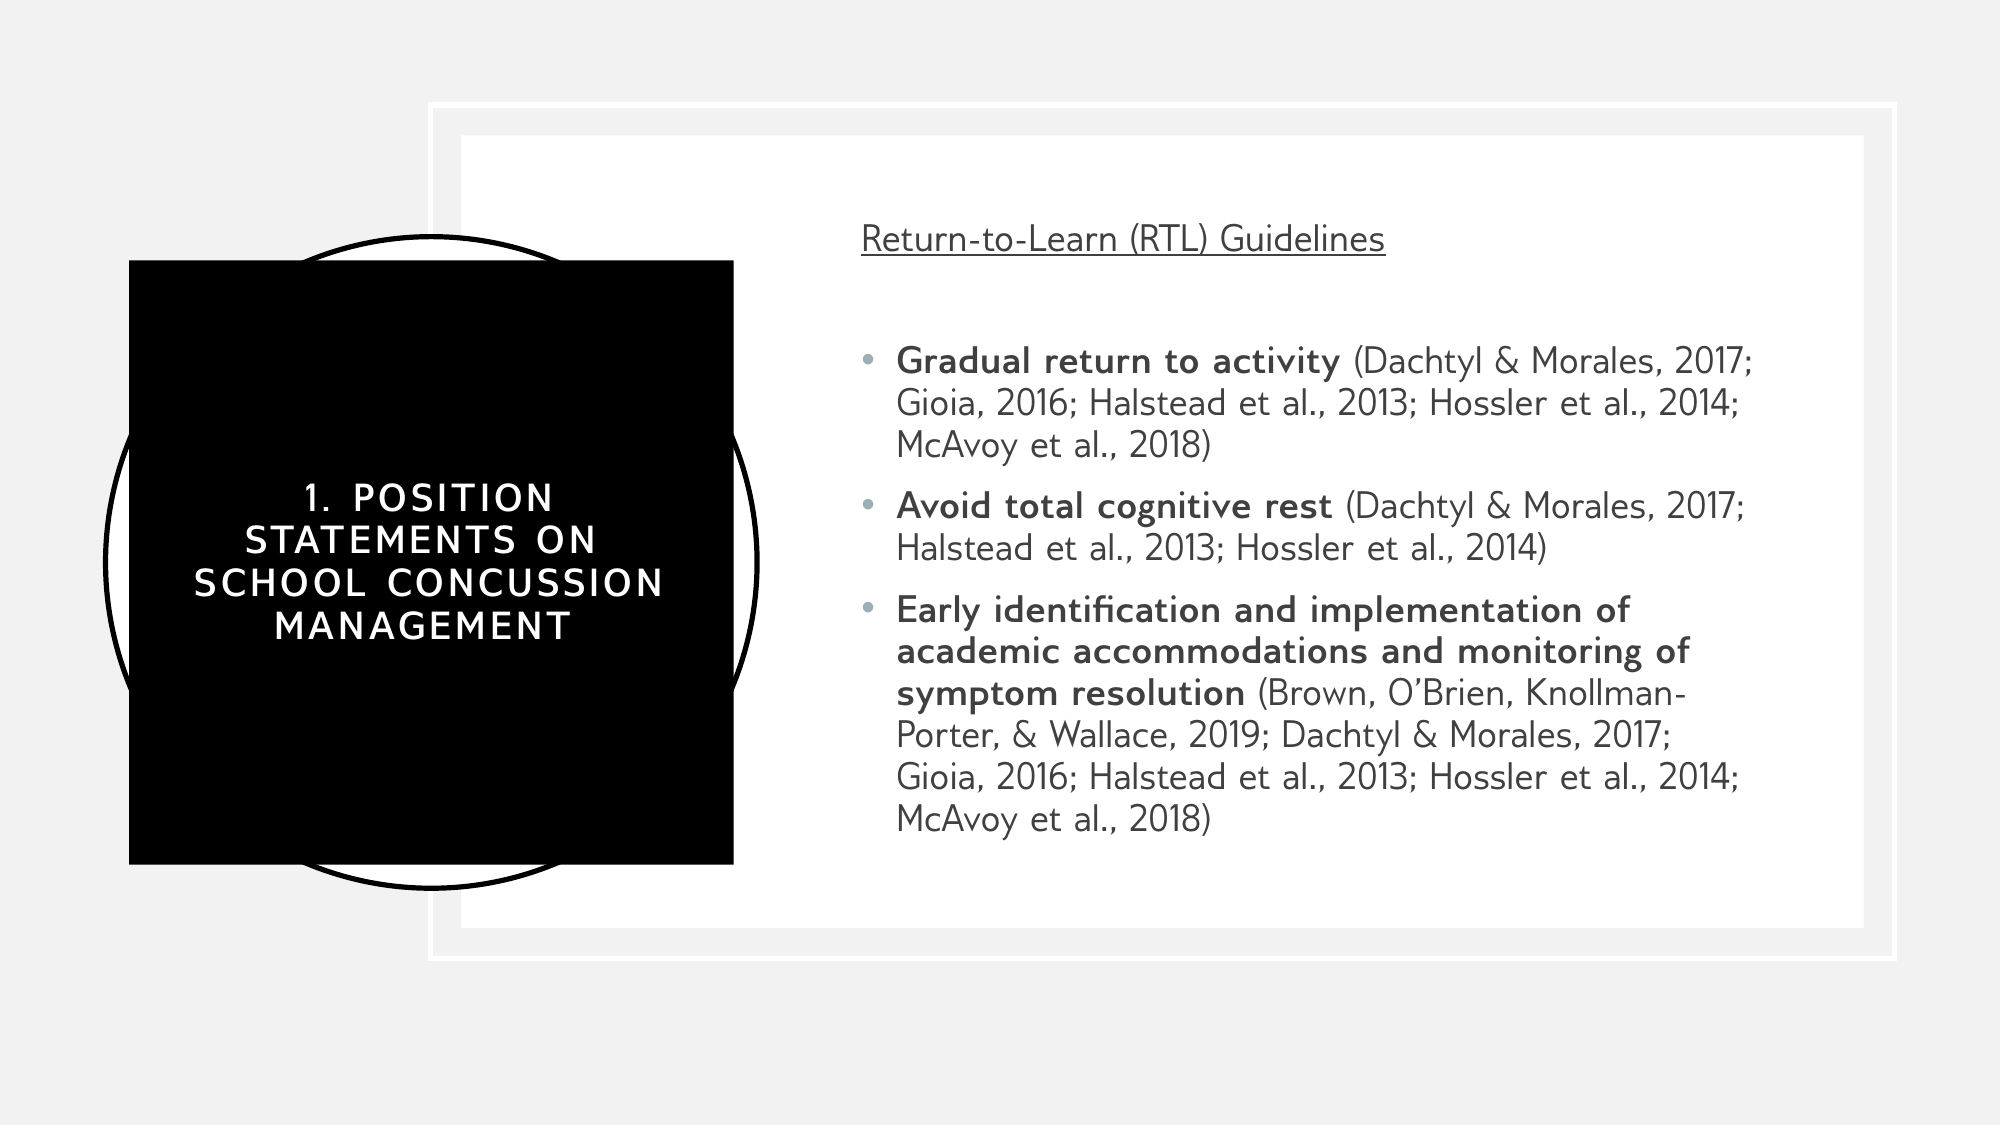

Return-to-Learn (RTL) Guidelines

Gradual return to activity (Dachtyl & Morales, 2017; Gioia, 2016; Halstead et al., 2013; Hossler et al., 2014; McAvoy et al., 2018)
Avoid total cognitive rest (Dachtyl & Morales, 2017; Halstead et al., 2013; Hossler et al., 2014)
Early identification and implementation of academic accommodations and monitoring of symptom resolution (Brown, O’Brien, Knollman-Porter, & Wallace, 2019; Dachtyl & Morales, 2017; Gioia, 2016; Halstead et al., 2013; Hossler et al., 2014; McAvoy et al., 2018)

# 1. Position Statements on School Concussion Management